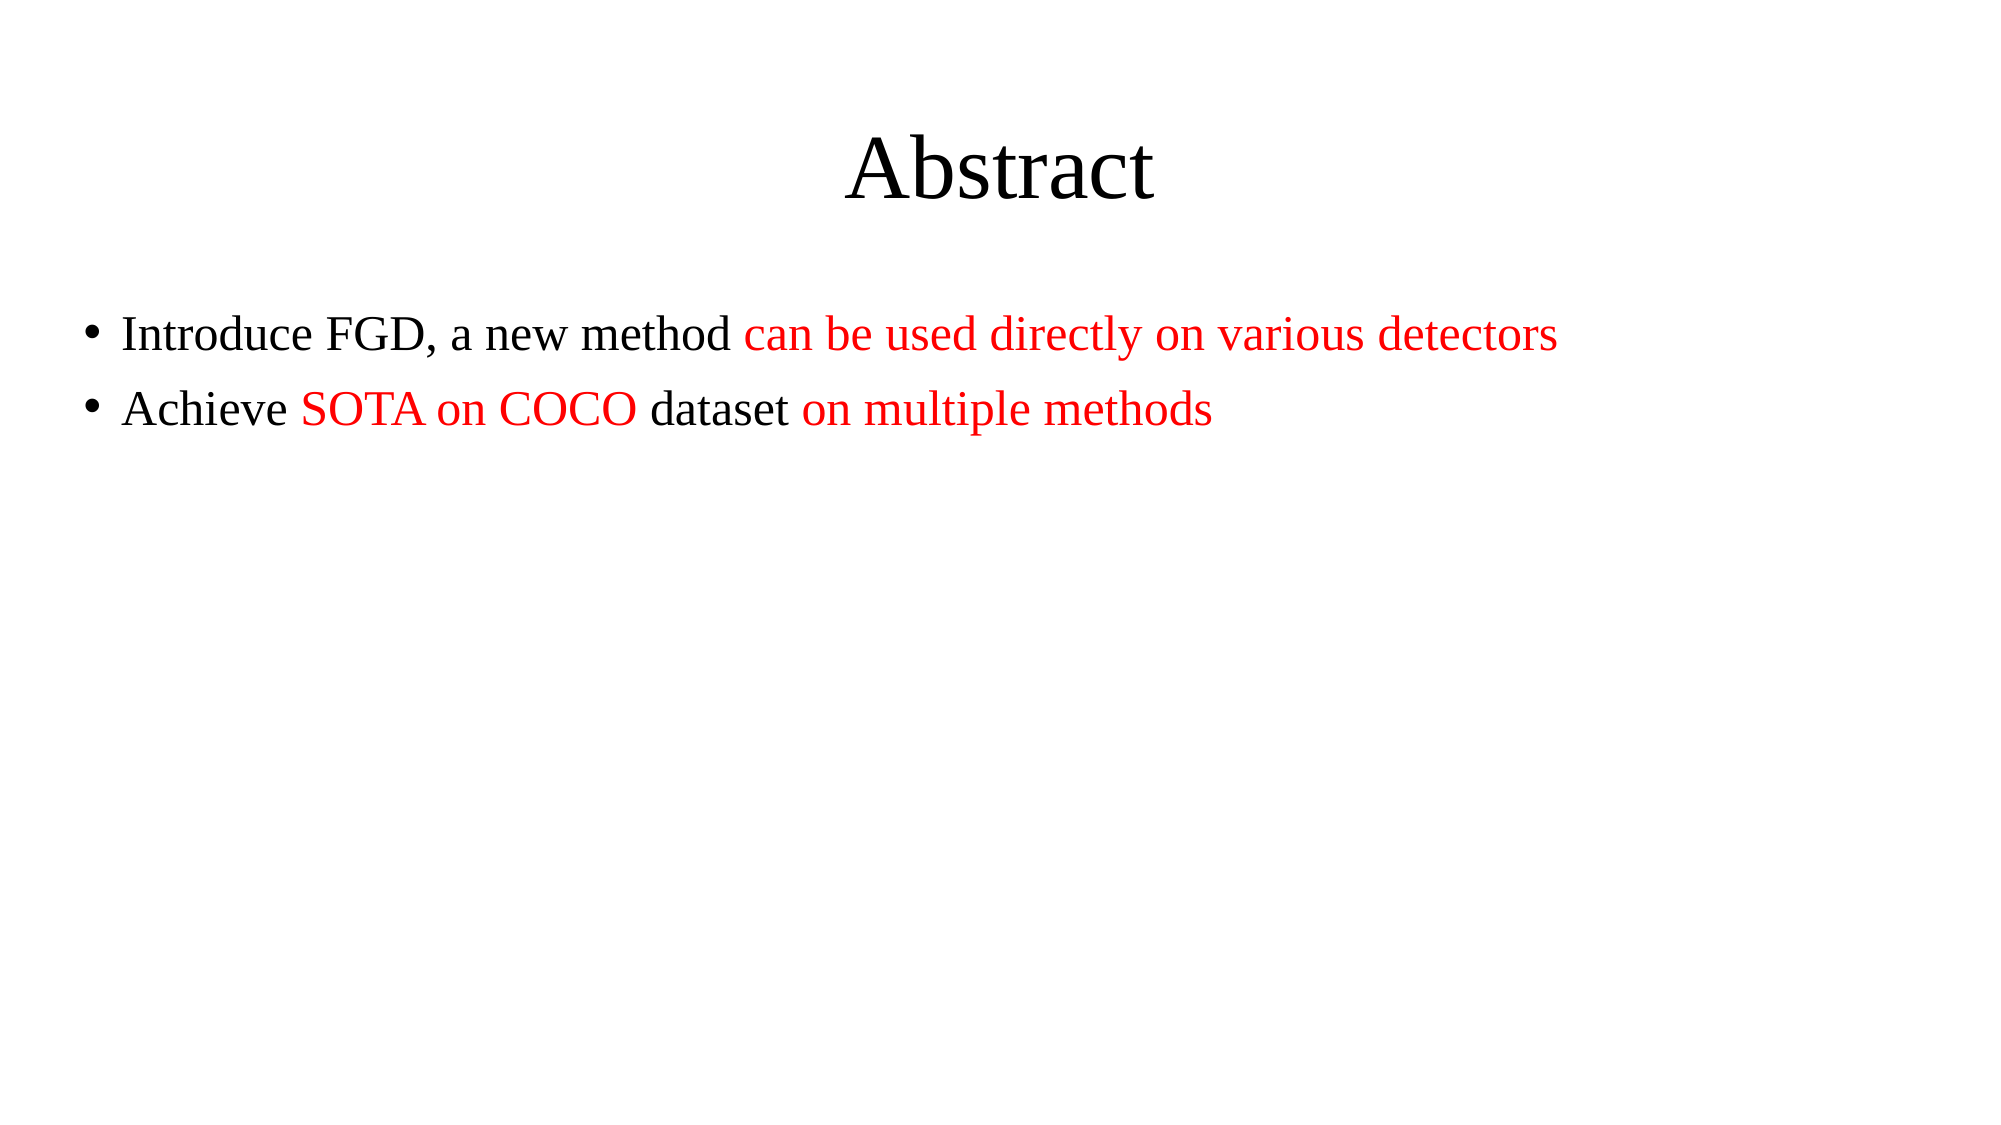

# Abstract
Introduce FGD, a new method can be used directly on various detectors
Achieve SOTA on COCO dataset on multiple methods